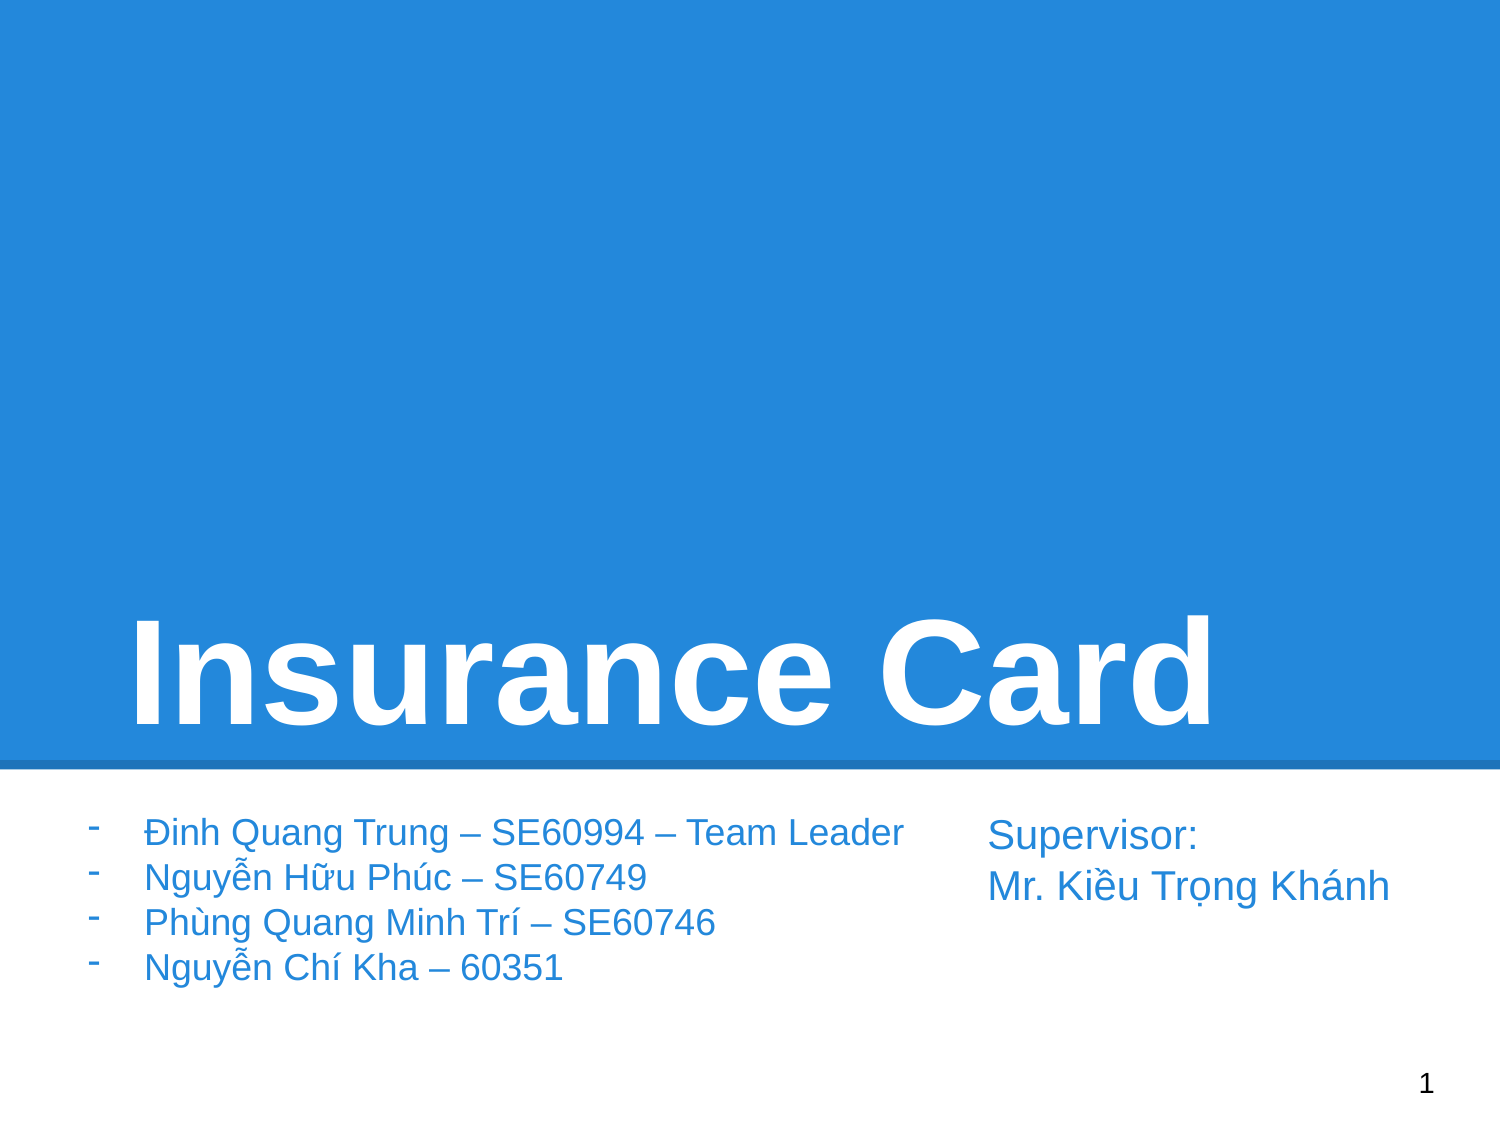

# Insurance Card
Đinh Quang Trung – SE60994 – Team Leader
Nguyễn Hữu Phúc – SE60749
Phùng Quang Minh Trí – SE60746
Nguyễn Chí Kha – 60351
Supervisor:
Mr. Kiều Trọng Khánh
1